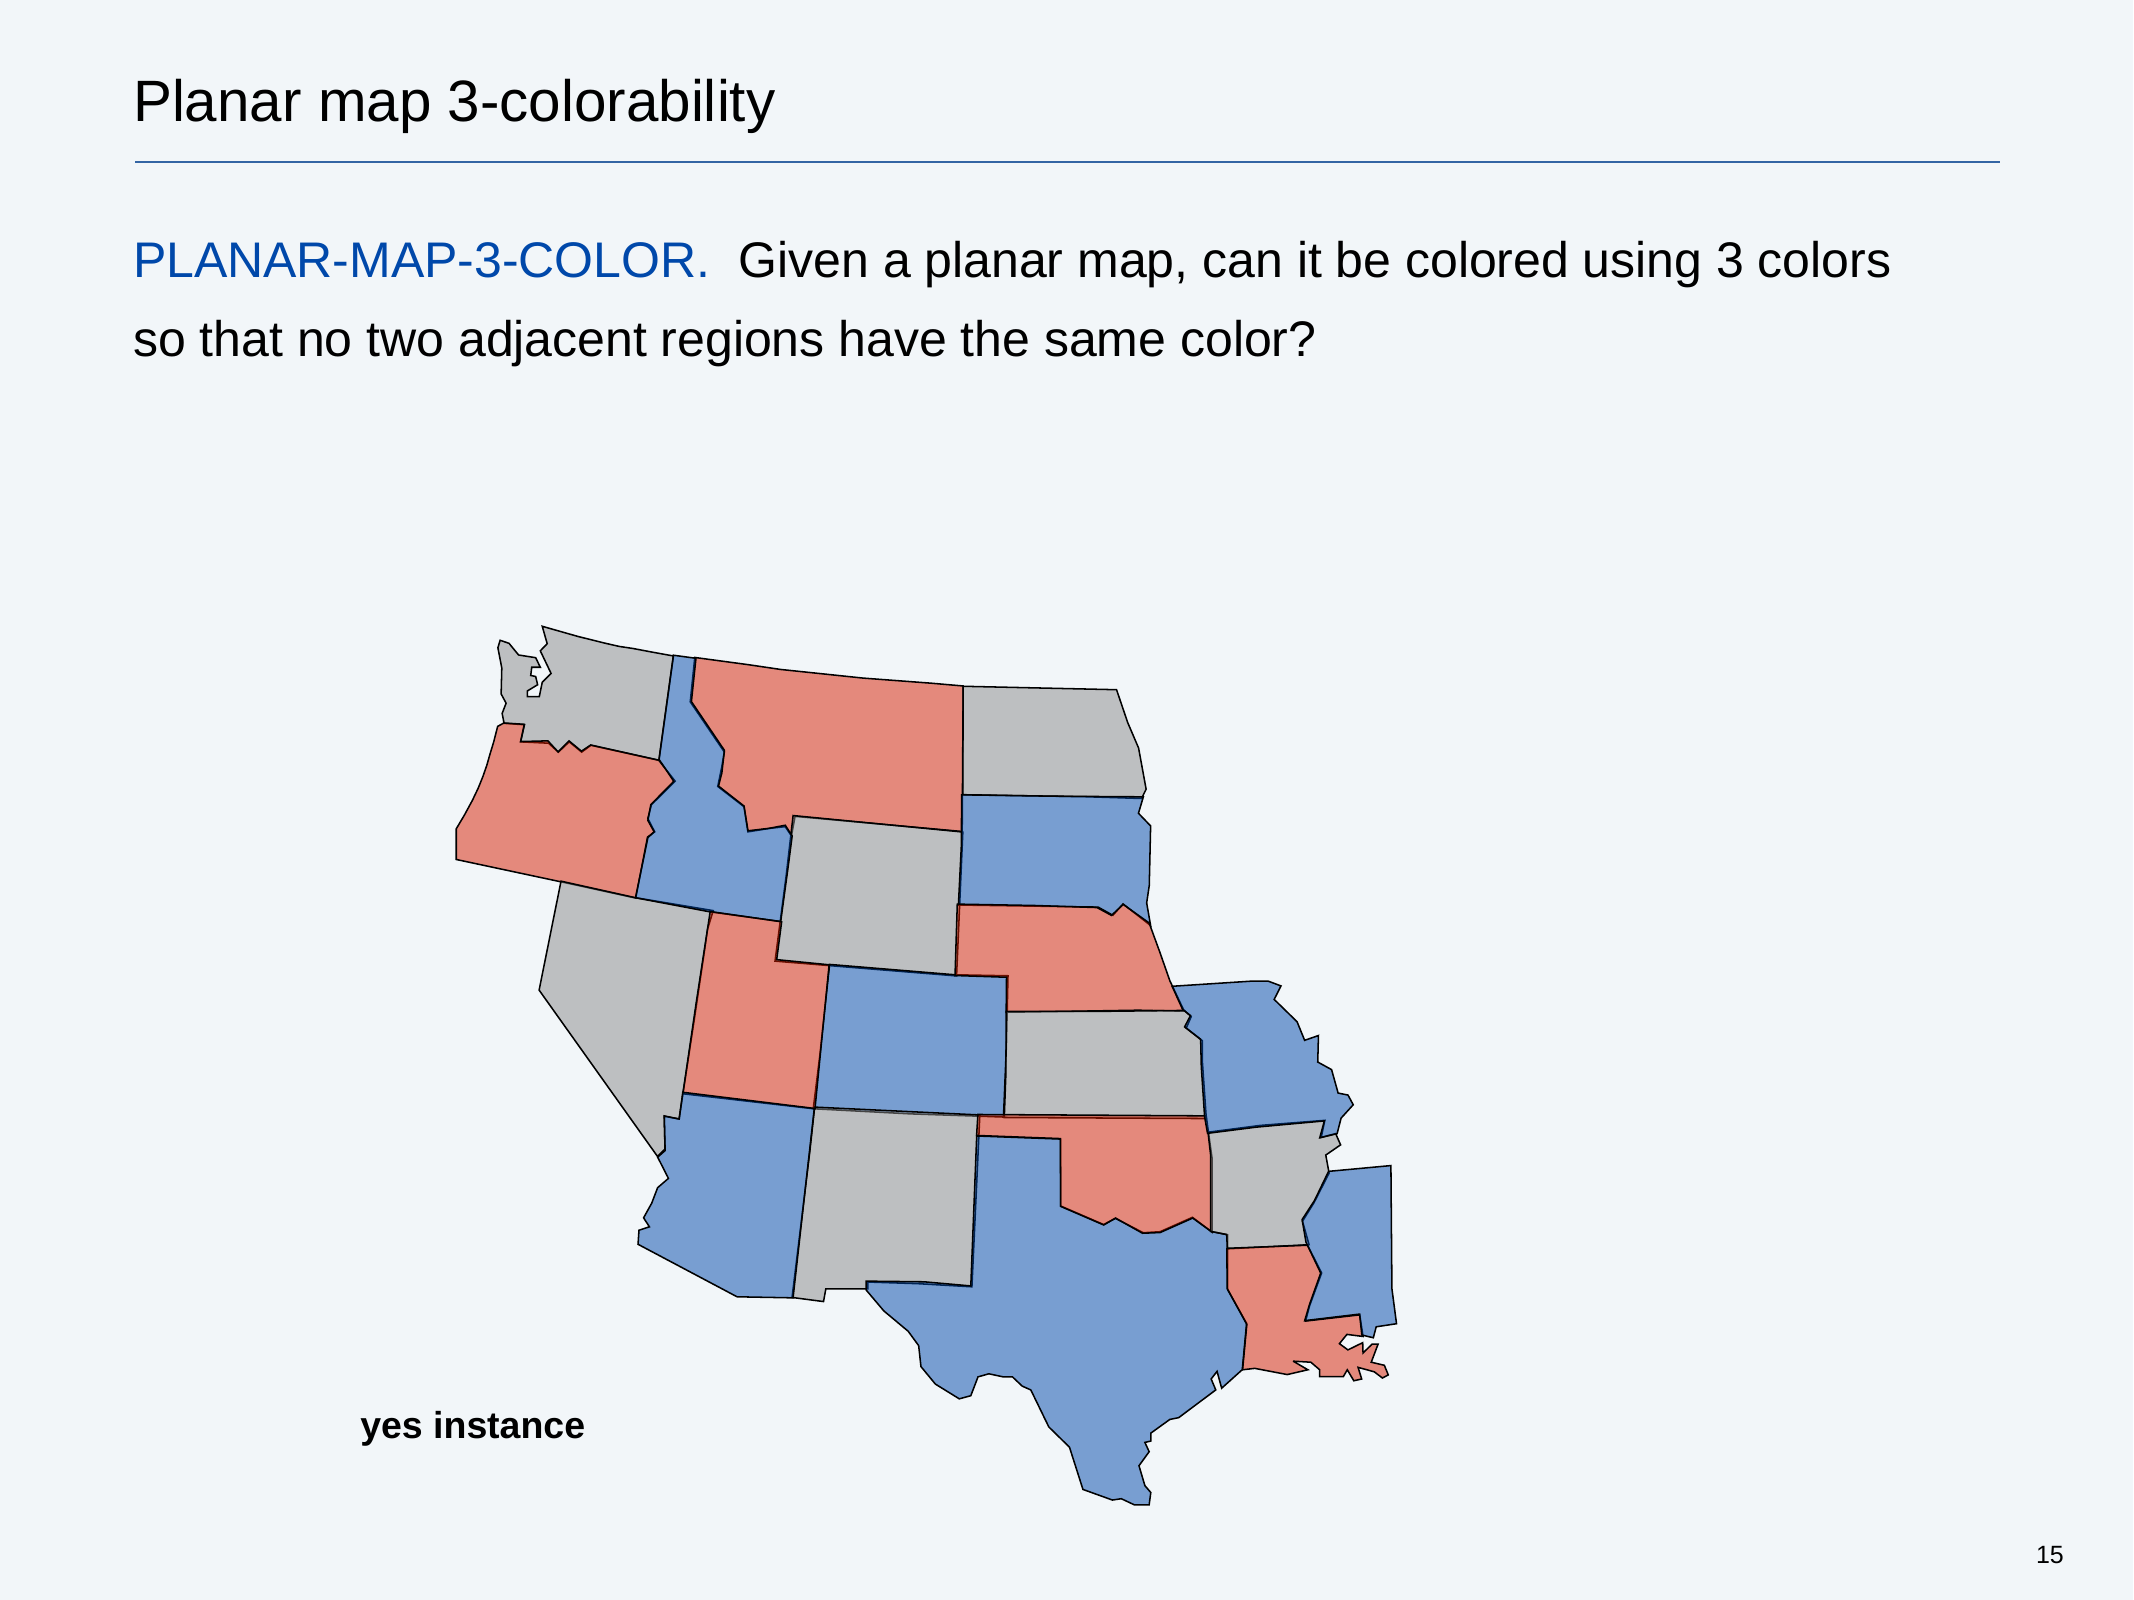

# Planar map 3-colorability
Planar-Map-3-Color.  Given a planar map, can it be colored using 3 colors
so that no two adjacent regions have the same color?

yes instance
15